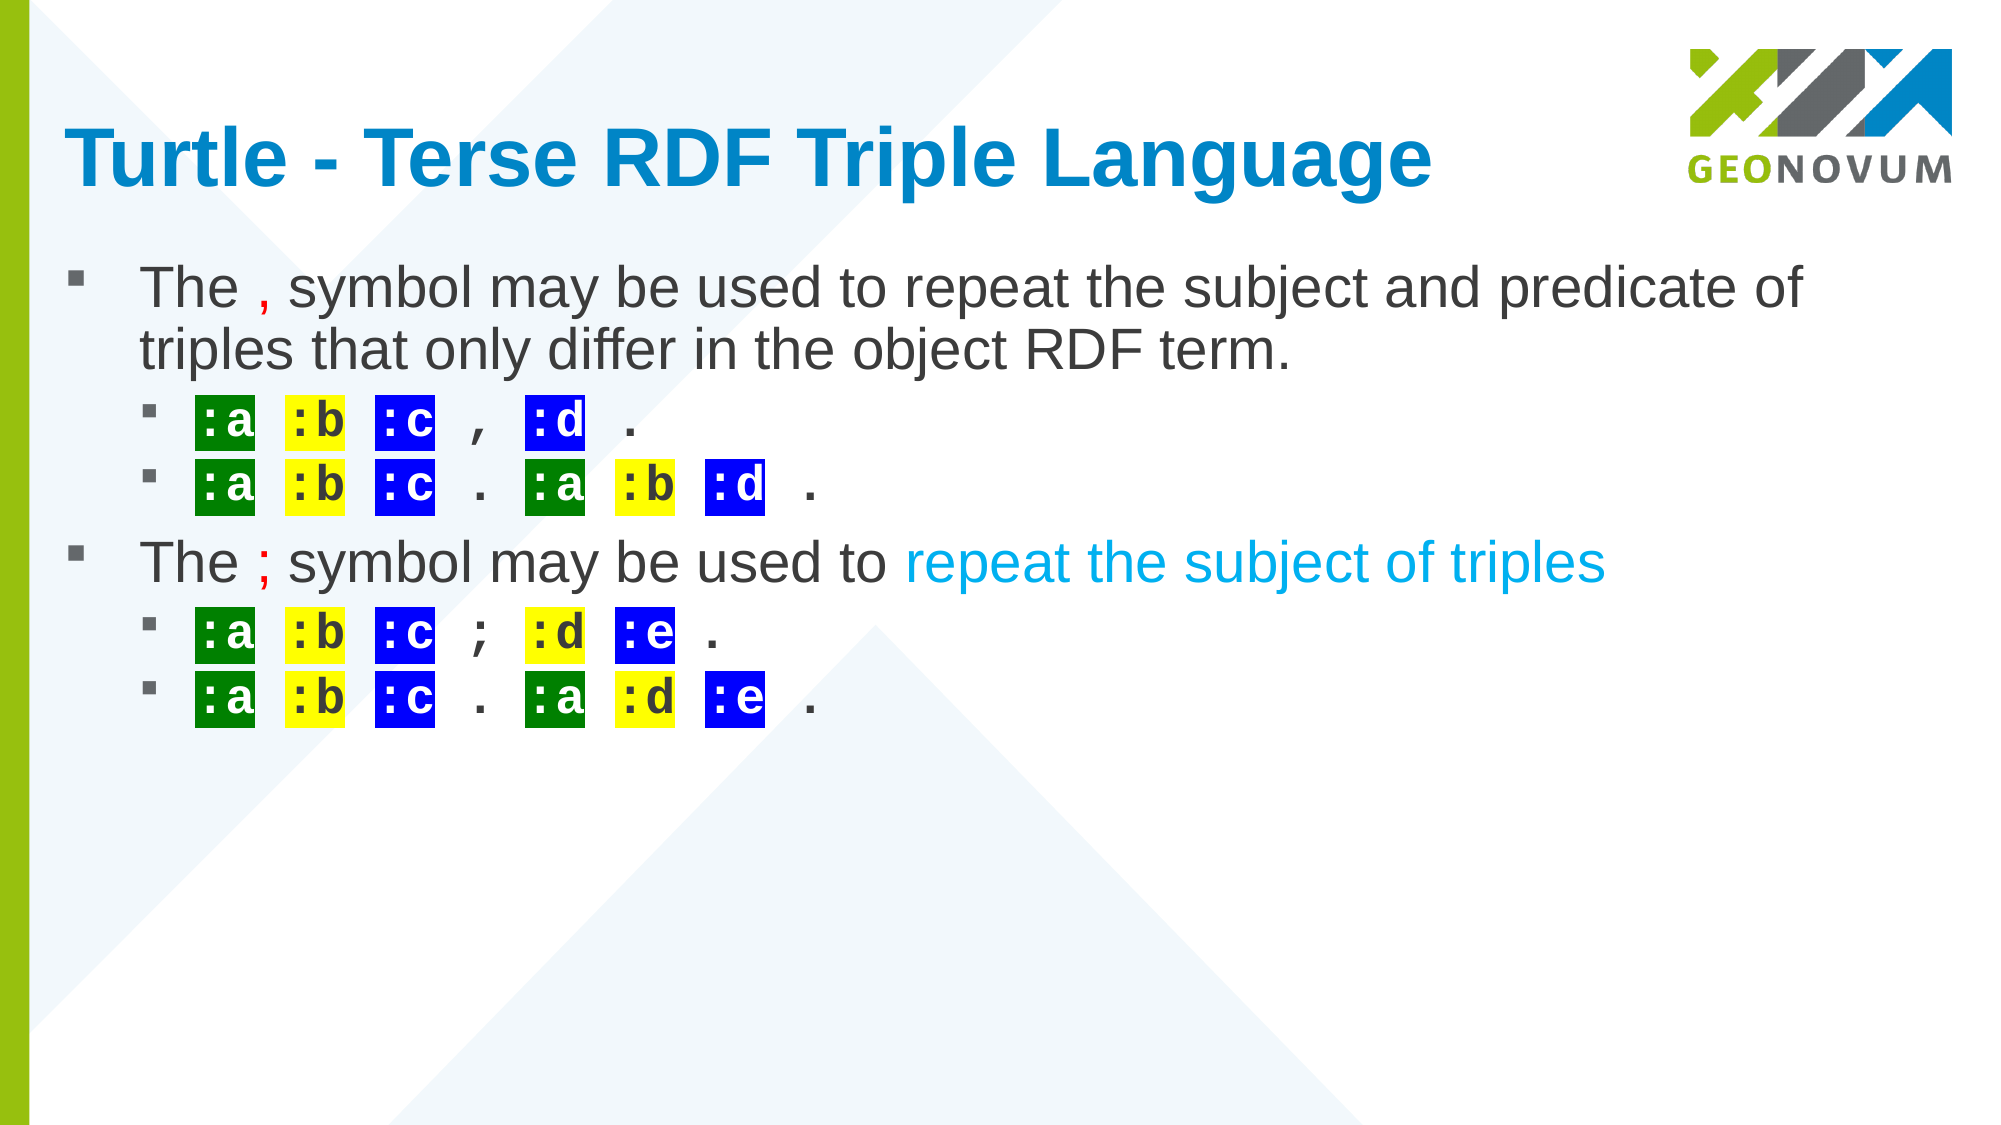

# Turtle - Terse RDF Triple Language
The , symbol may be used to repeat the subject and predicate of triples that only differ in the object RDF term.
:a :b :c , :d .
:a :b :c . :a :b :d .
The ; symbol may be used to repeat the subject of triples
:a :b :c ; :d :e .
:a :b :c . :a :d :e .